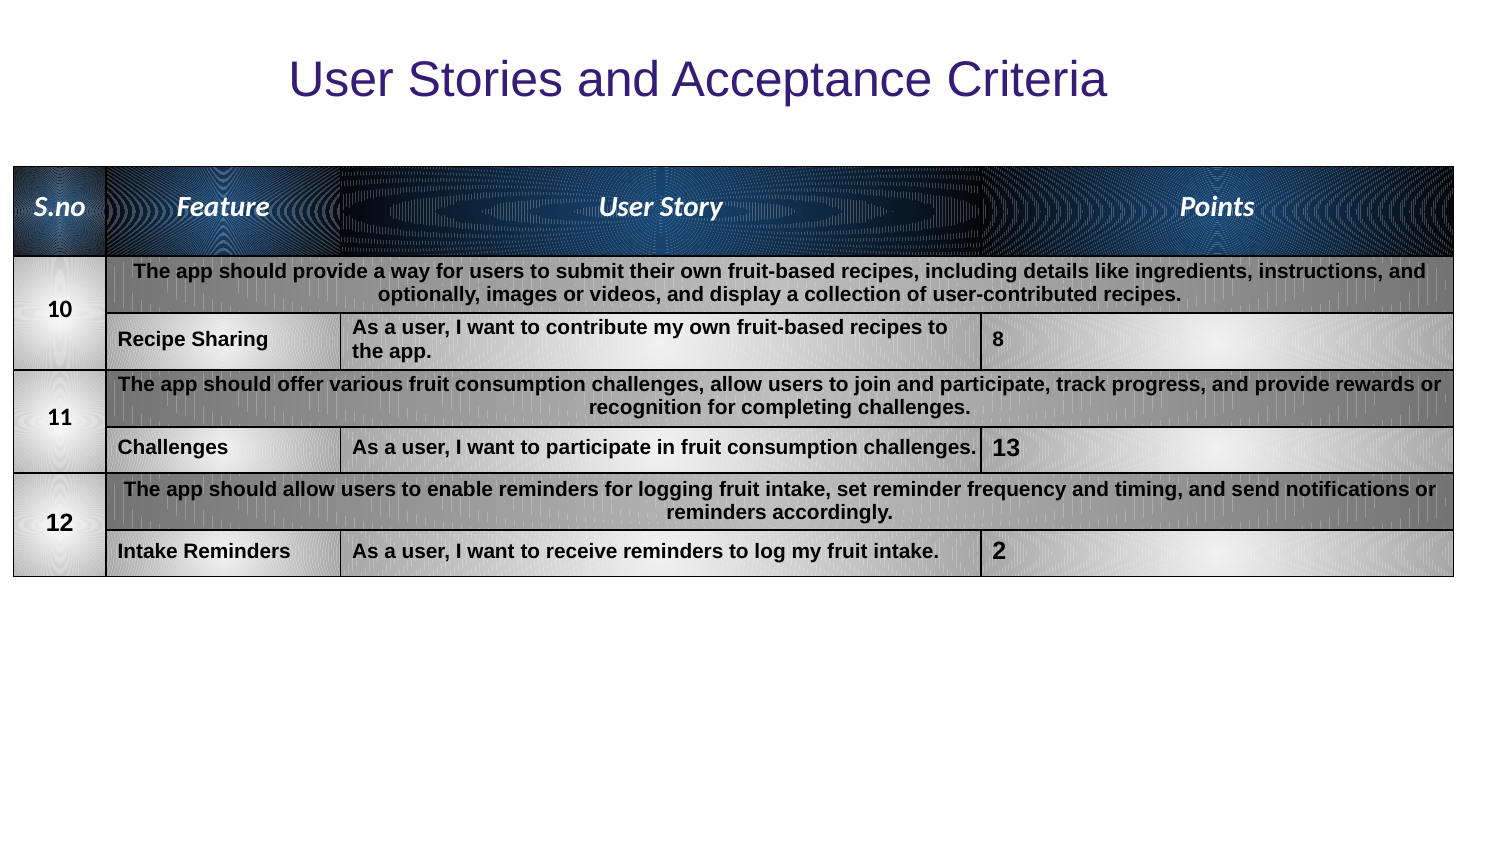

User Stories and Acceptance Criteria
| S.no | Feature | User Story | Points |
| --- | --- | --- | --- |
| 10 | The app should provide a way for users to submit their own fruit-based recipes, including details like ingredients, instructions, and optionally, images or videos, and display a collection of user-contributed recipes. |  |  |
|  | Recipe Sharing | As a user, I want to contribute my own fruit-based recipes to the app. | 8 |
| 11 | The app should offer various fruit consumption challenges, allow users to join and participate, track progress, and provide rewards or recognition for completing challenges. |  |  |
|  | Challenges | As a user, I want to participate in fruit consumption challenges. | 13 |
| 12 | The app should allow users to enable reminders for logging fruit intake, set reminder frequency and timing, and send notifications or reminders accordingly. |  |  |
|  | Intake Reminders | As a user, I want to receive reminders to log my fruit intake. | 2 |